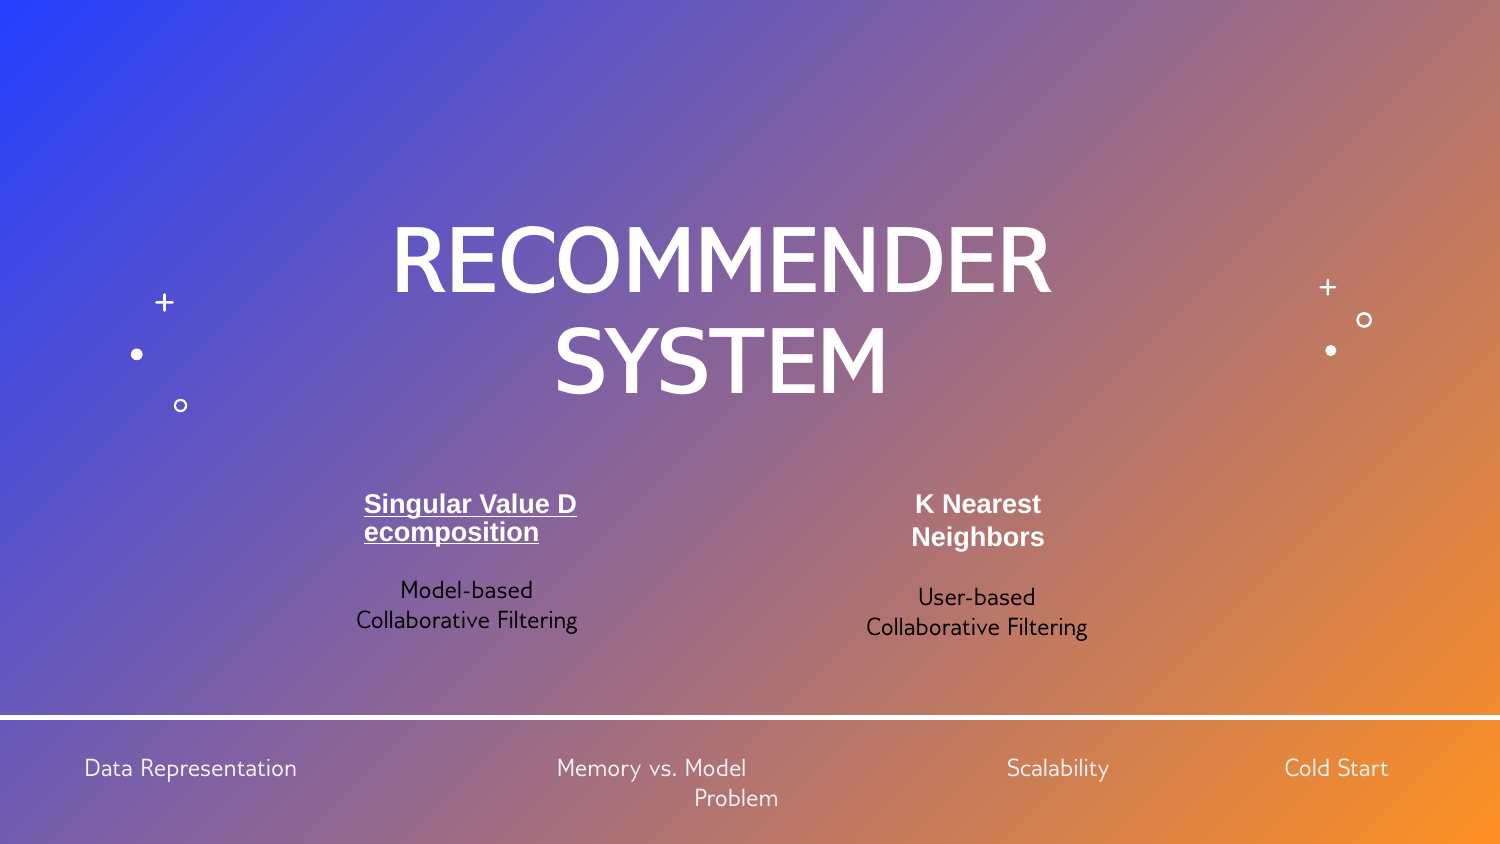

# RECOMMENDER
SYSTEM

K Nearest Neighbors
Singular Value Decomposition
Model-based
Collaborative Filtering
User-based
Collaborative Filtering
Data Representation		   Memory vs. Model		   Scalability		Cold Start Problem